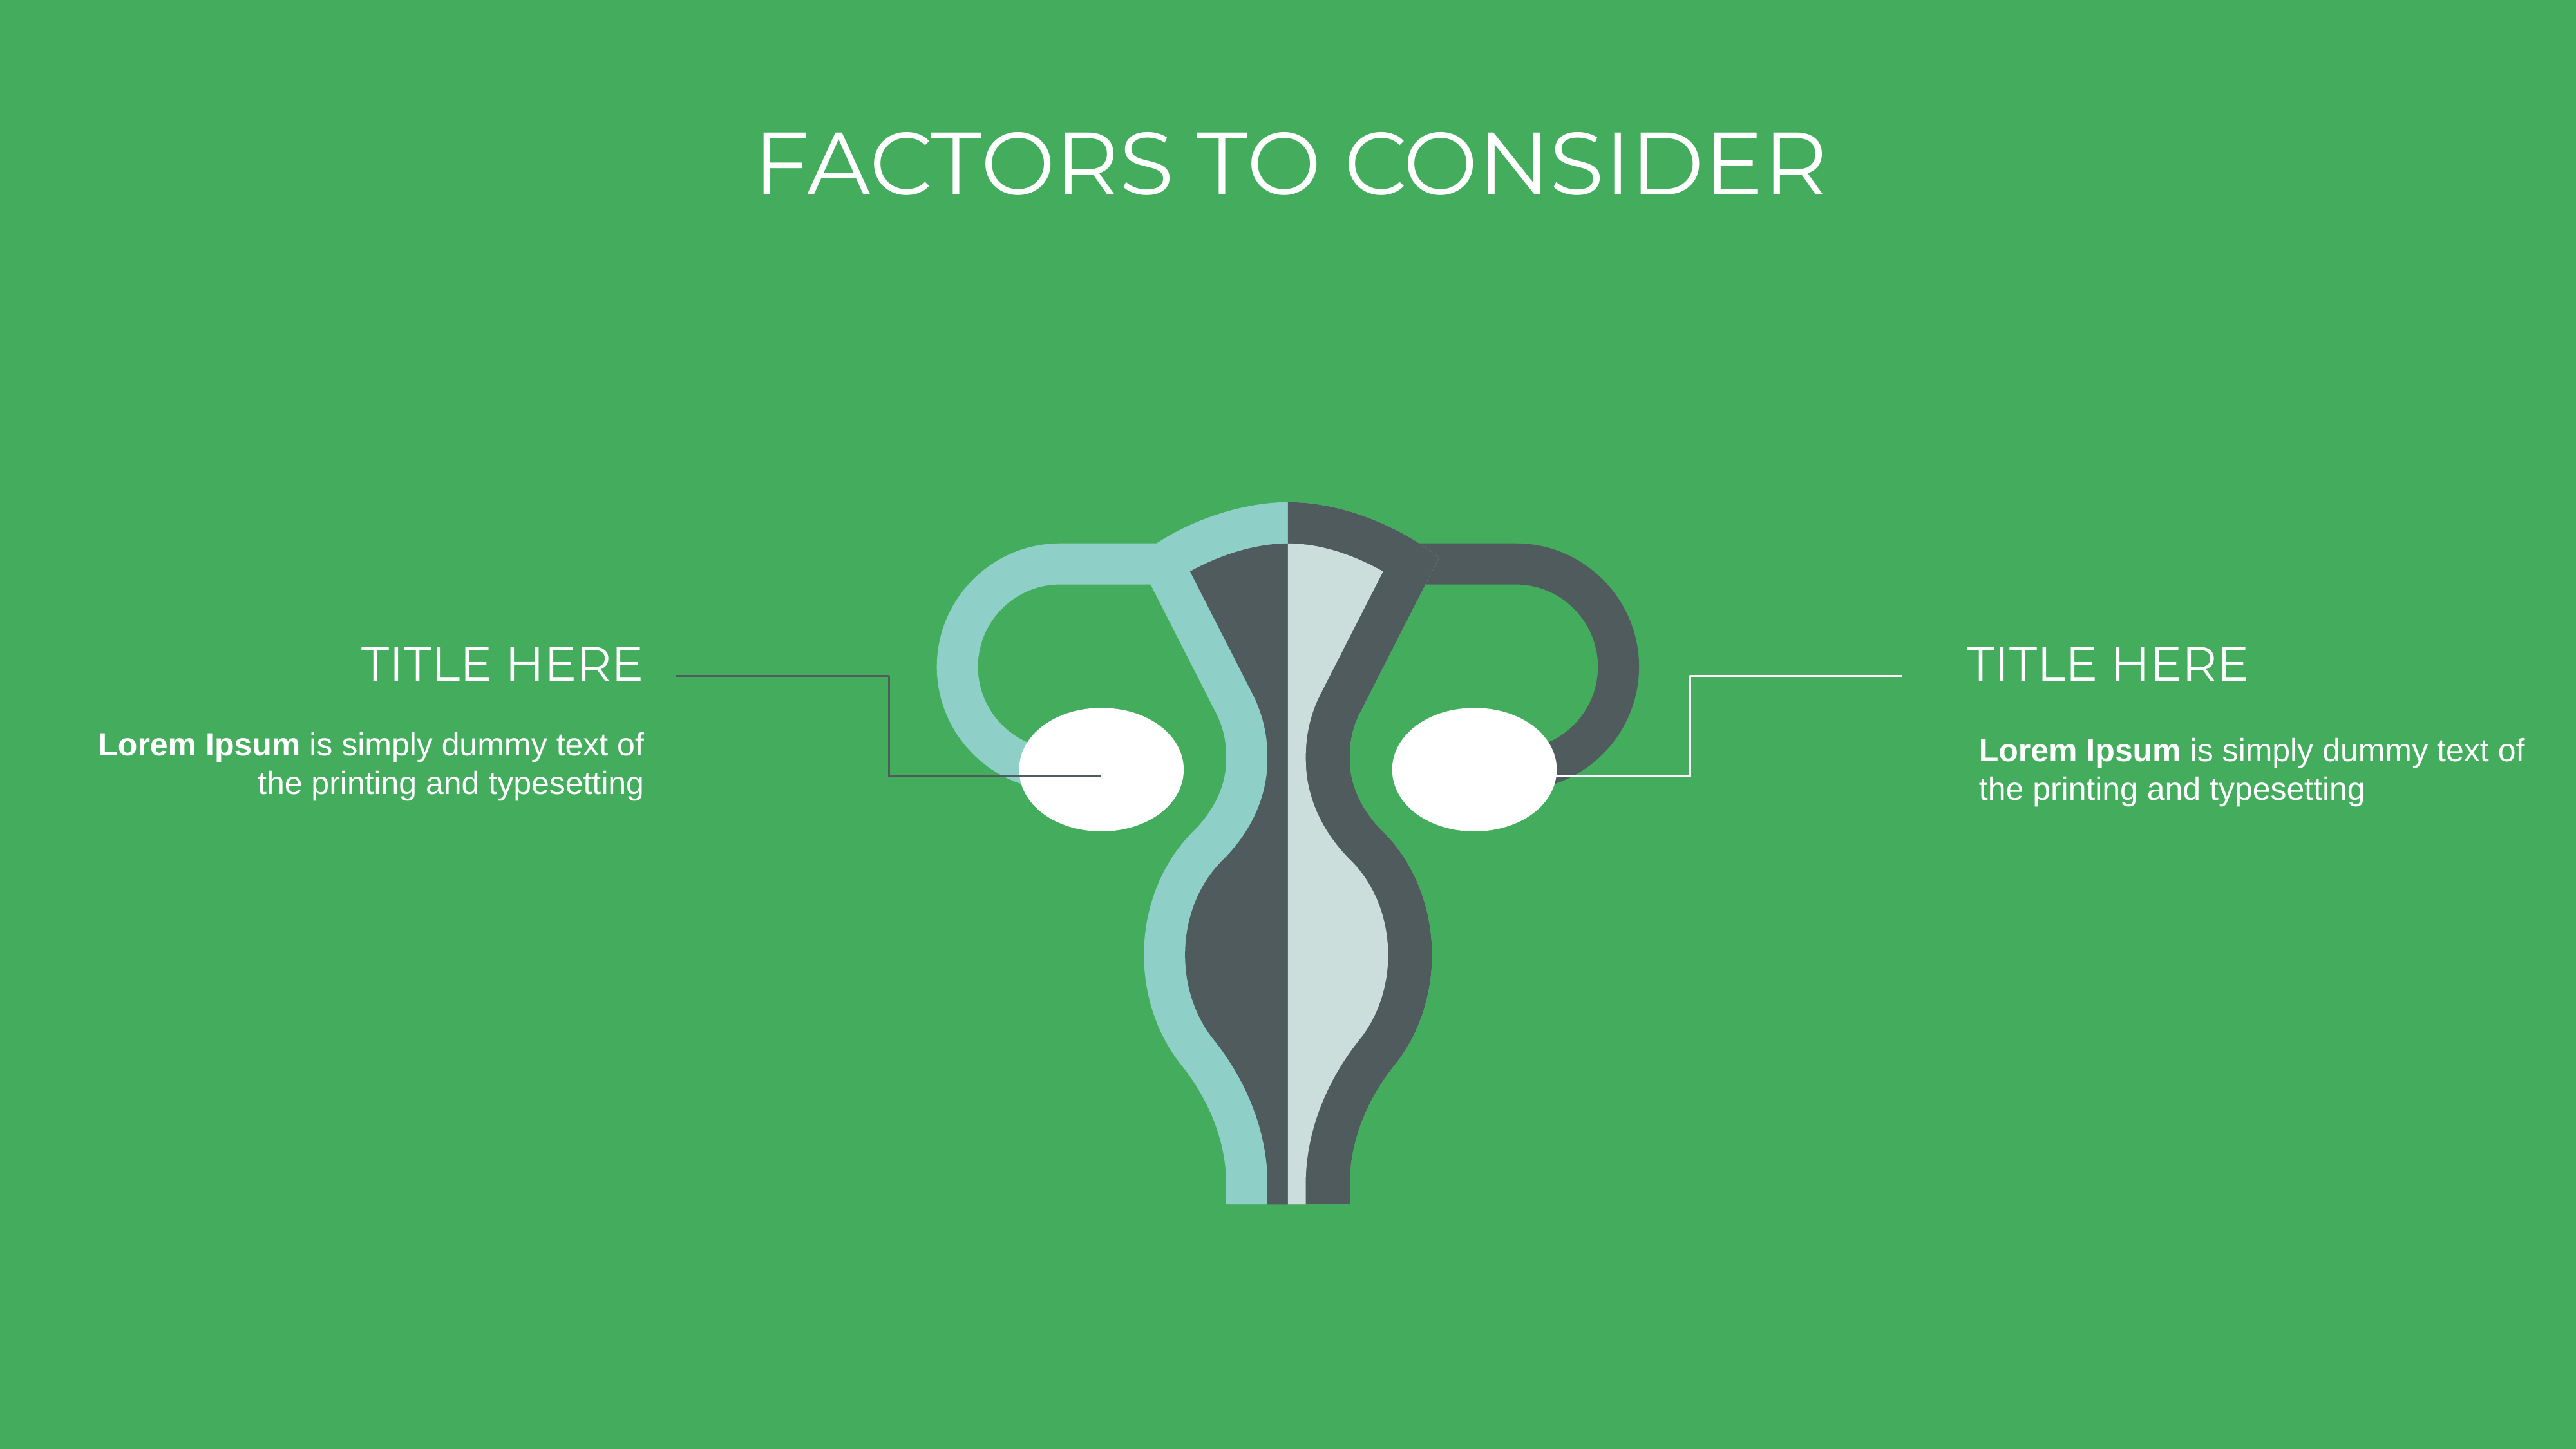

FACTORS TO CONSIDER

TITLE HERE
TITLE HERE
Lorem Ipsum is simply dummy text of the printing and typesetting
Lorem Ipsum is simply dummy text of the printing and typesetting